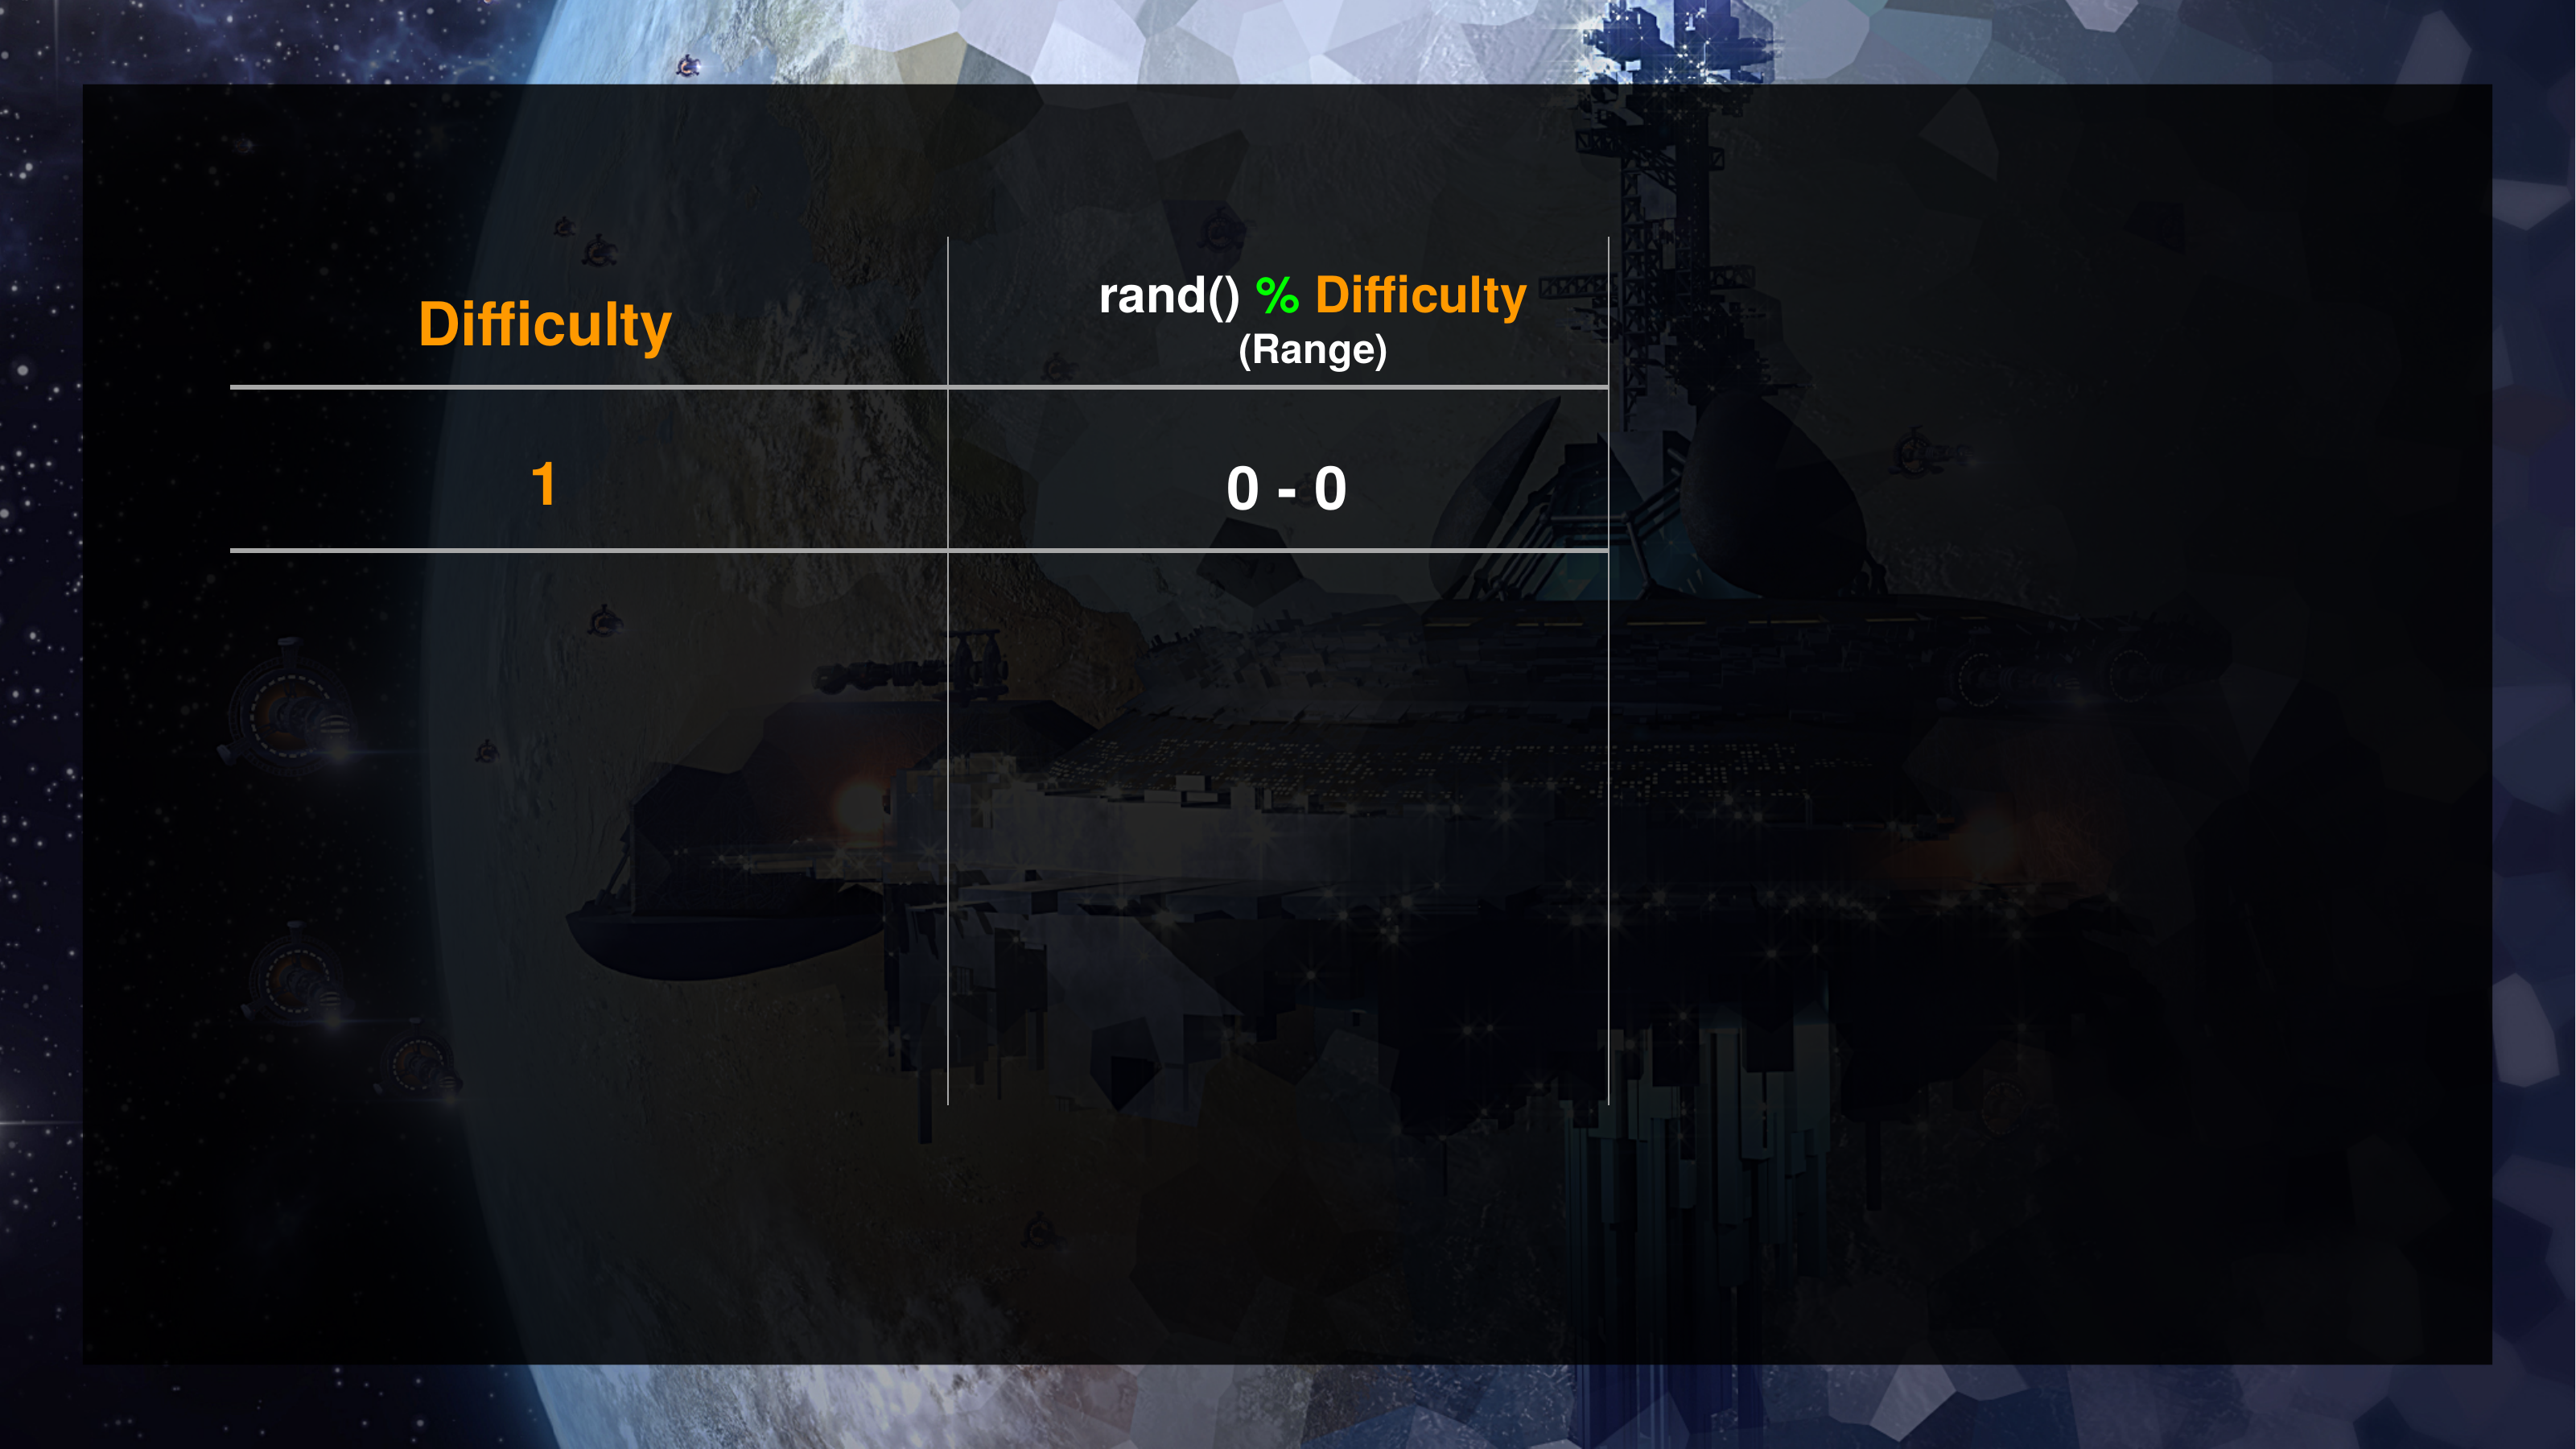

rand() % Difficulty
(Range)
Difficulty
1
0 - 0